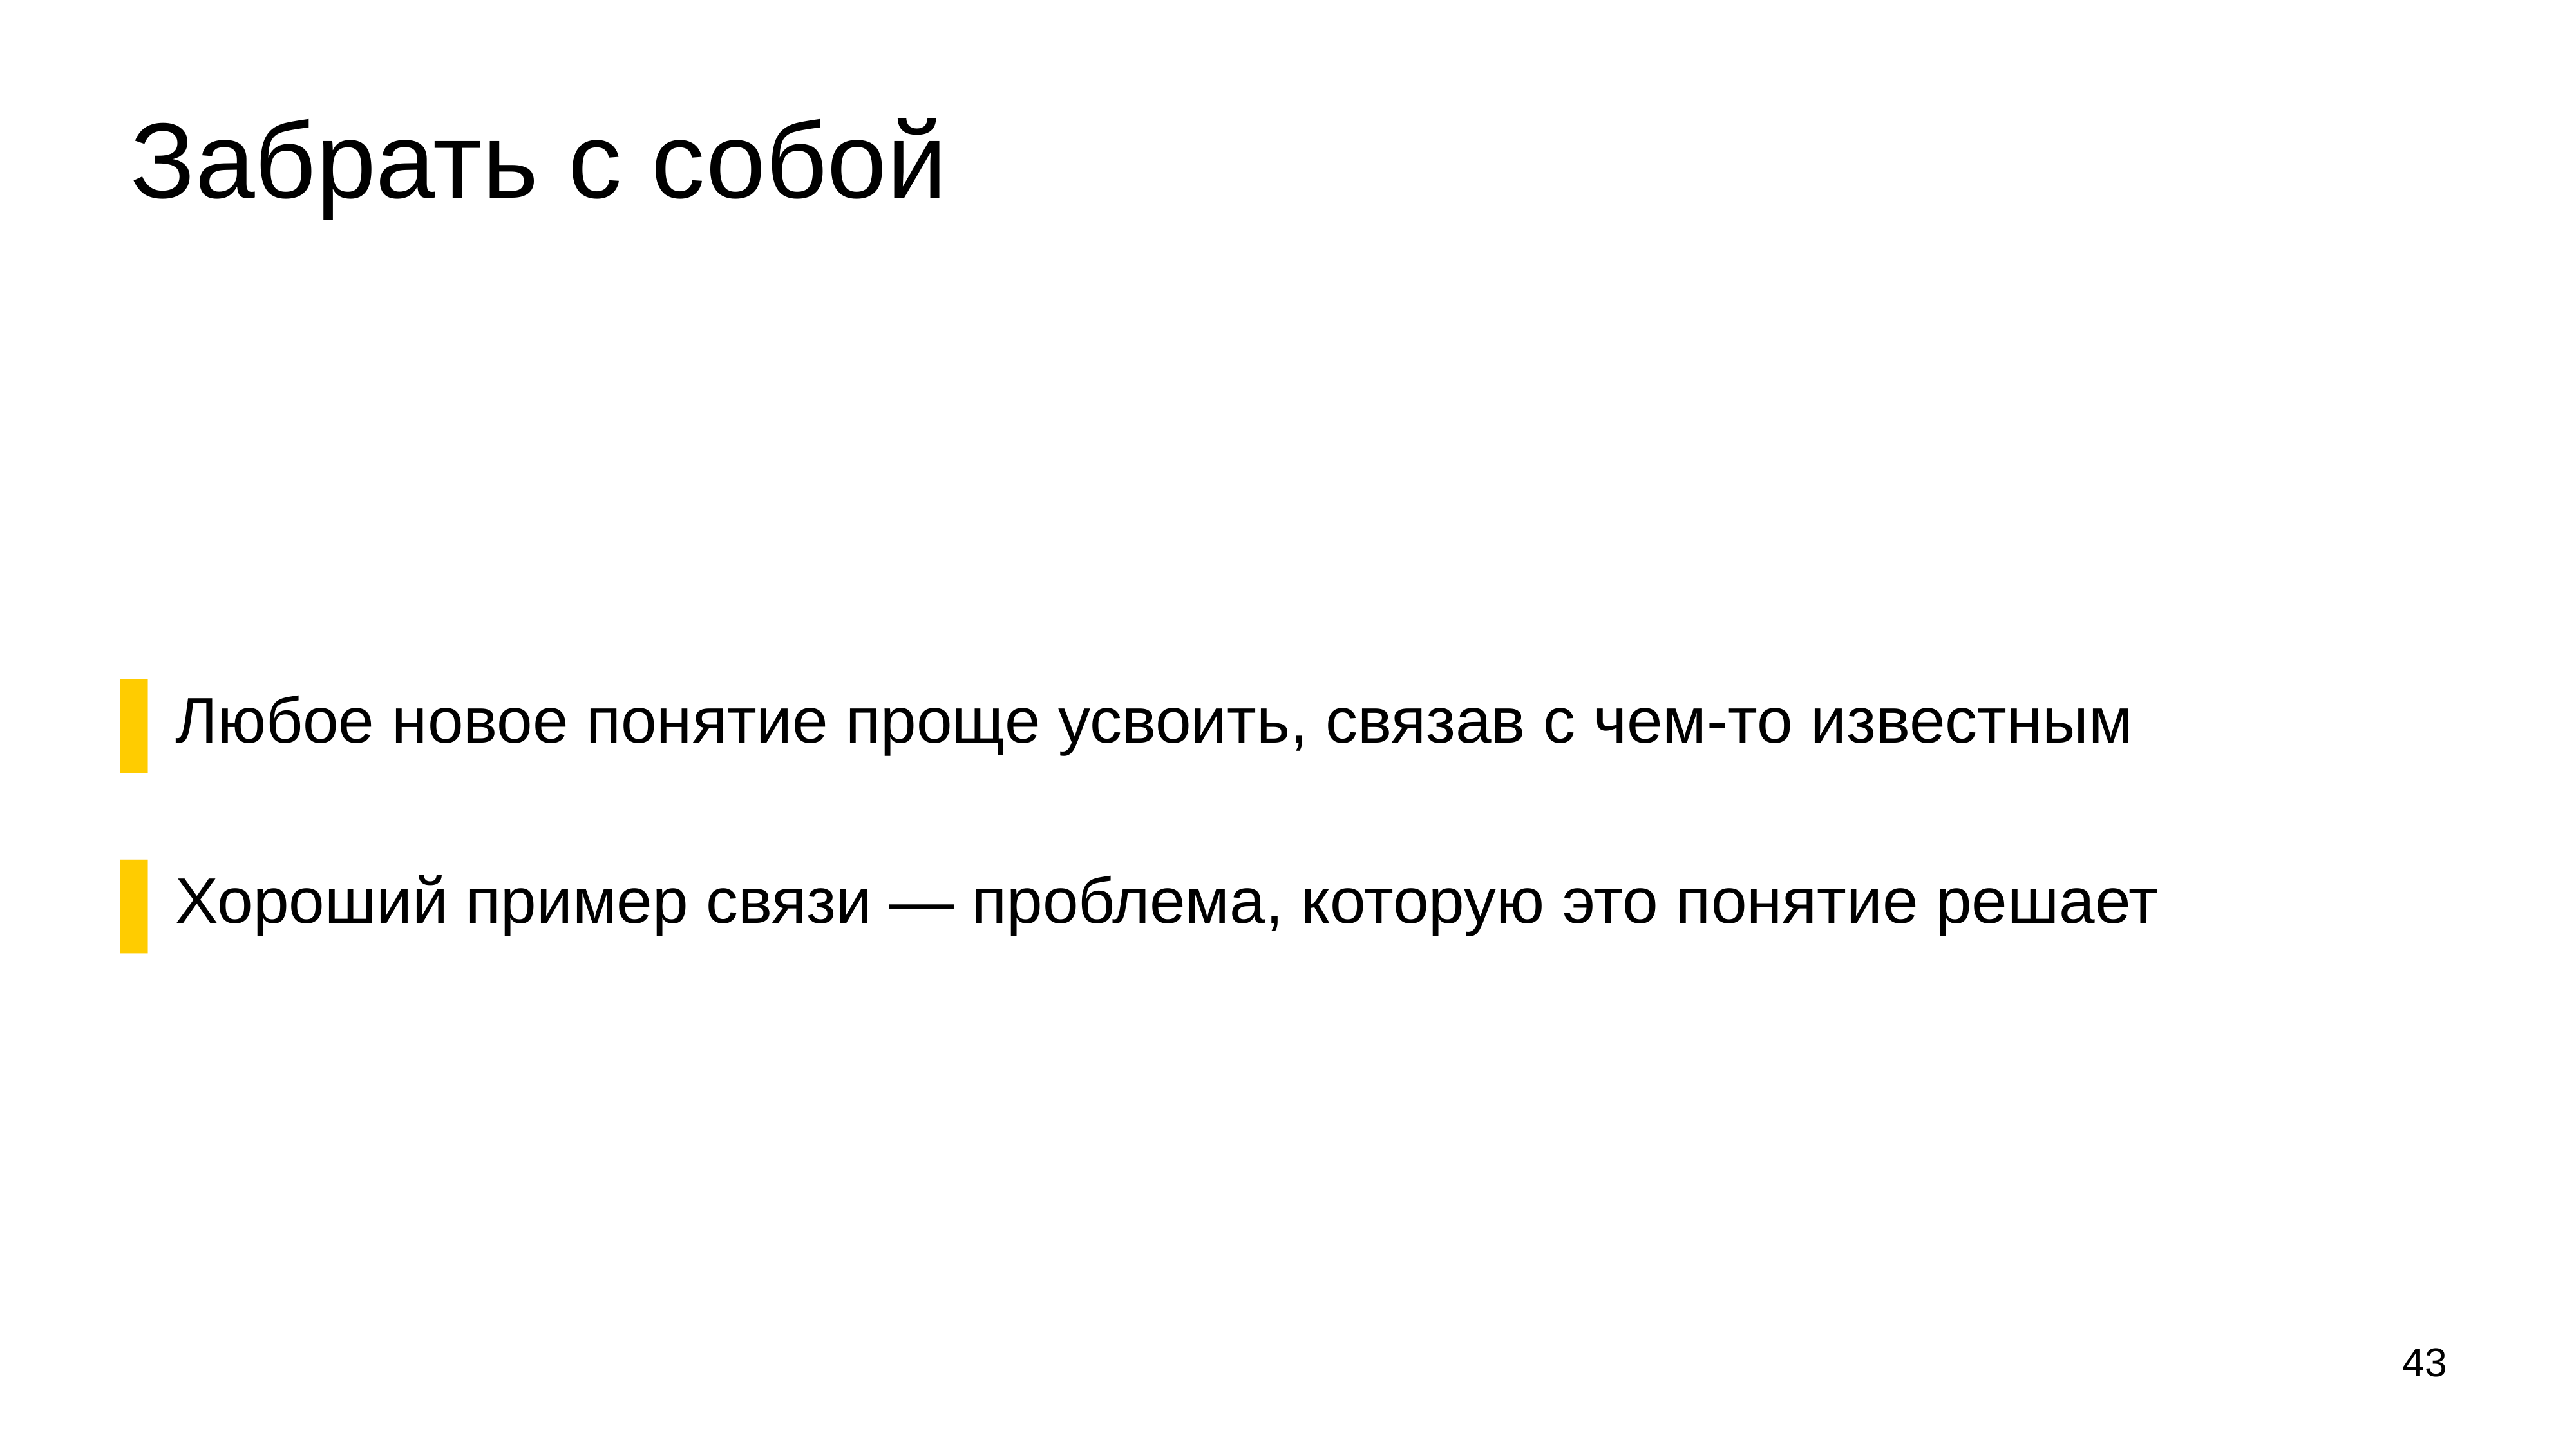

# Забрать с собой
Любое новое понятие проще усвоить, связав с чем-то известным

Хороший пример связи — проблема, которую это понятие решает

43